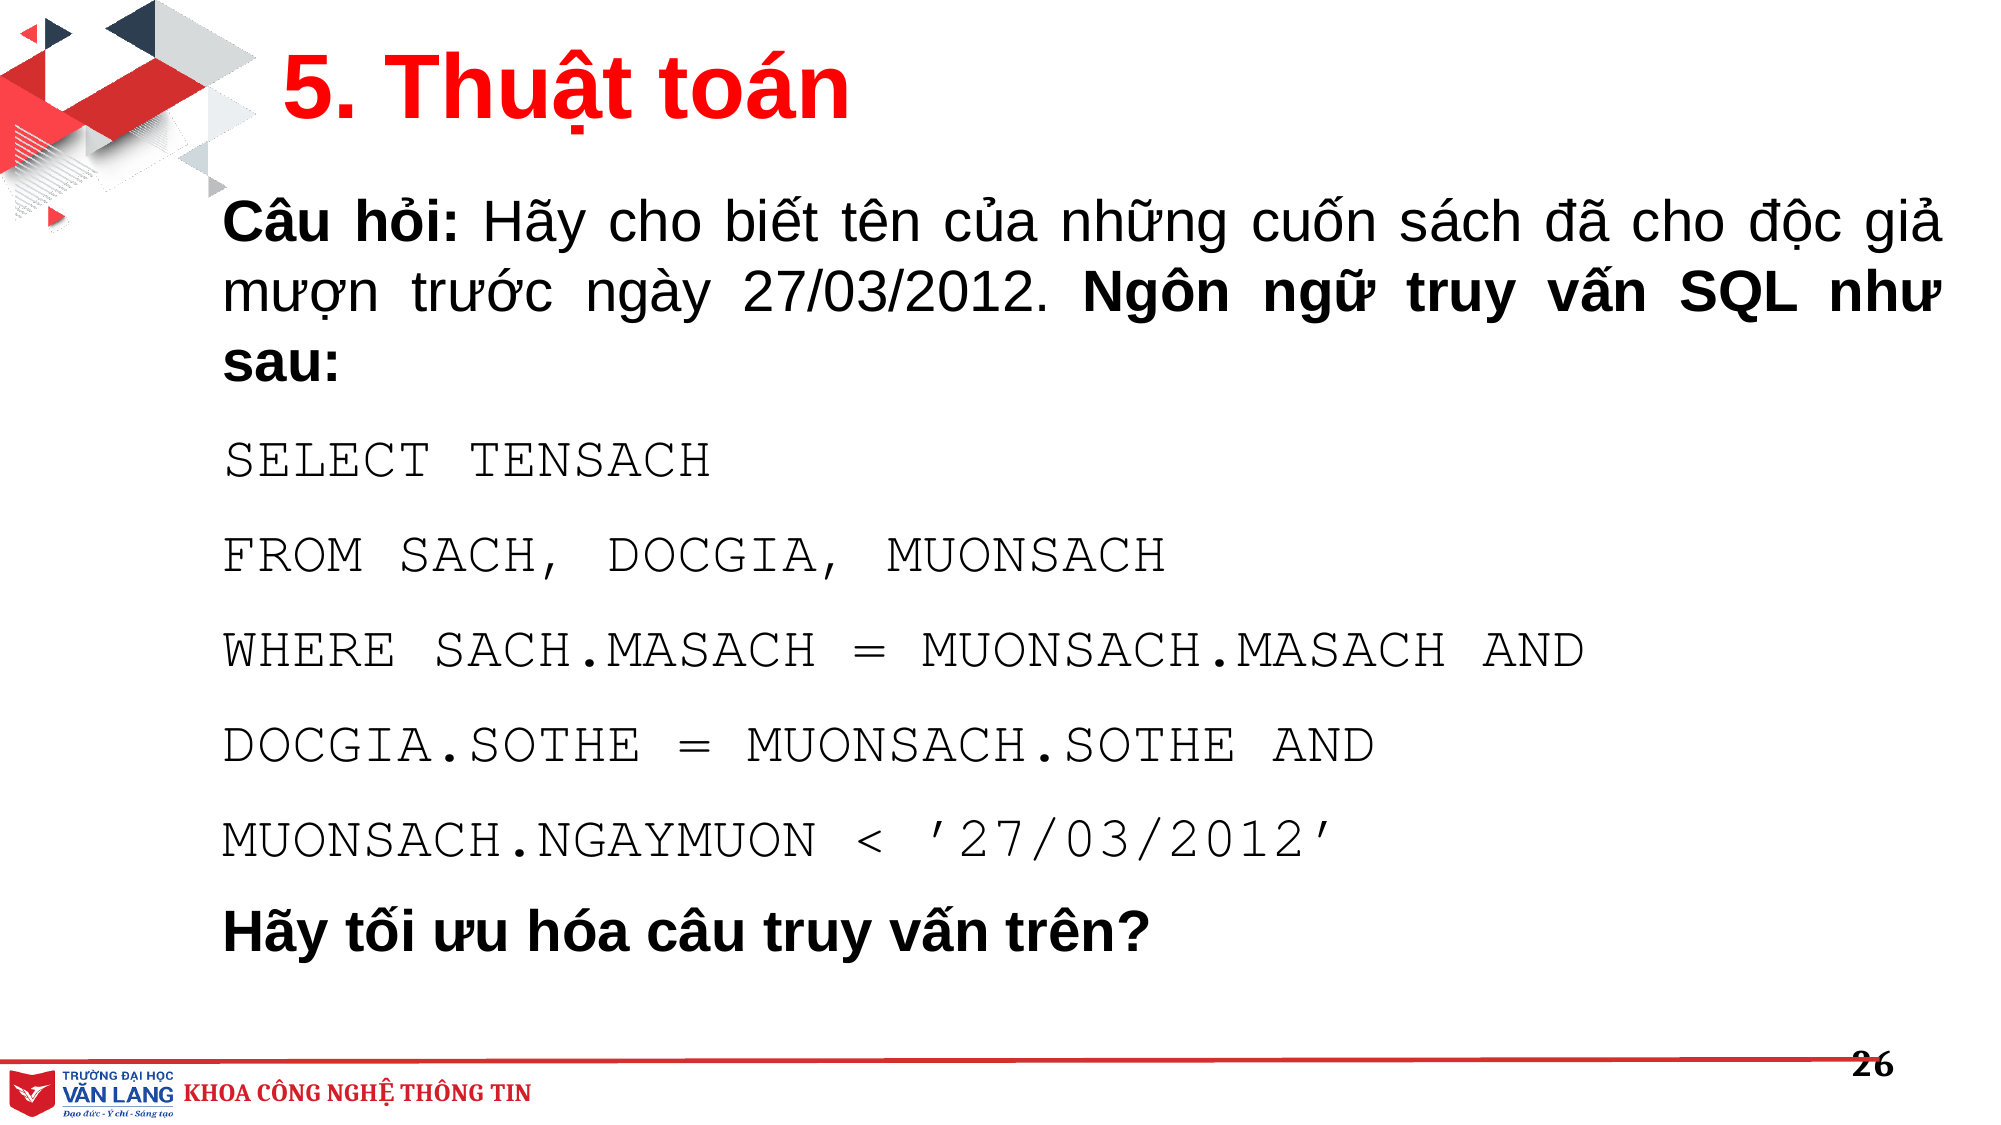

5. Thuật toán

Câu hỏi: Hãy cho biết tên của những cuốn sách đã cho độc giả mượn trước ngày 27/03/2012. Ngôn ngữ truy vấn SQL như sau:
SELECT TENSACH
FROM SACH, DOCGIA, MUONSACH
WHERE SACH.MASACH = MUONSACH.MASACH AND
DOCGIA.SOTHE = MUONSACH.SOTHE AND
MUONSACH.NGAYMUON < ’27/03/2012’
Hãy tối ưu hóa câu truy vấn trên?